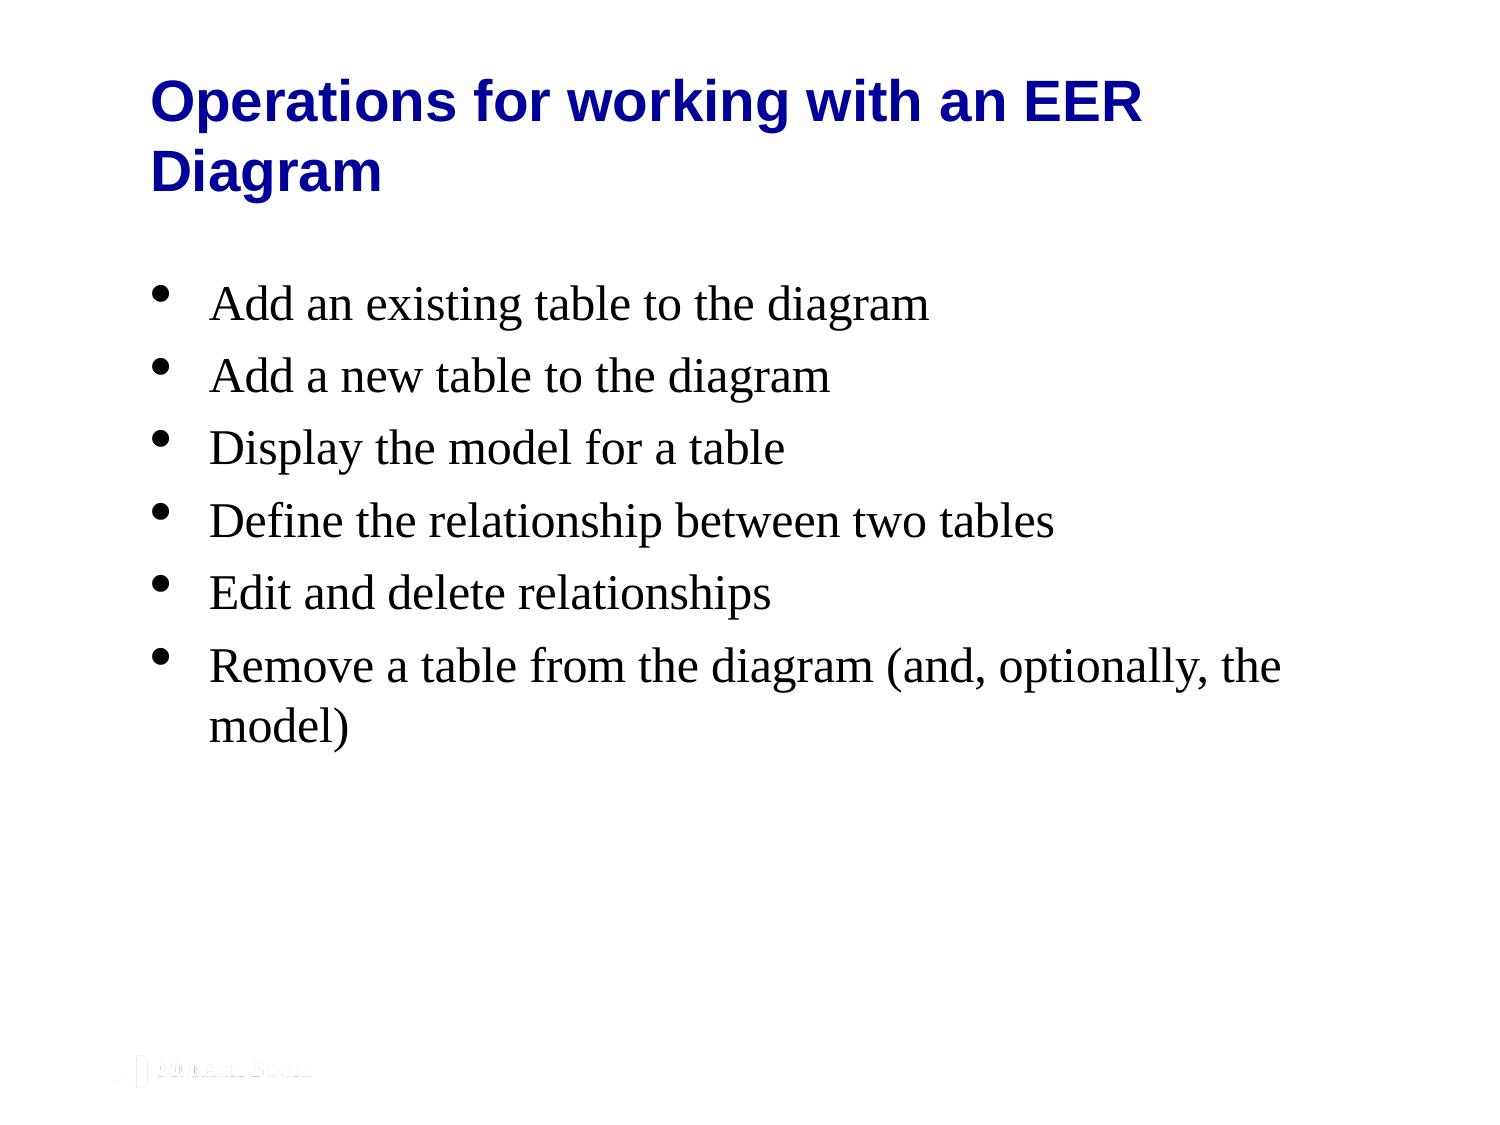

# Operations for working with an EER Diagram
Add an existing table to the diagram
Add a new table to the diagram
Display the model for a table
Define the relationship between two tables
Edit and delete relationships
Remove a table from the diagram (and, optionally, the model)

© 2019, Mike Murach & Associates, Inc.
Murach’s MySQL 3rd Edition

C10, Slide 56